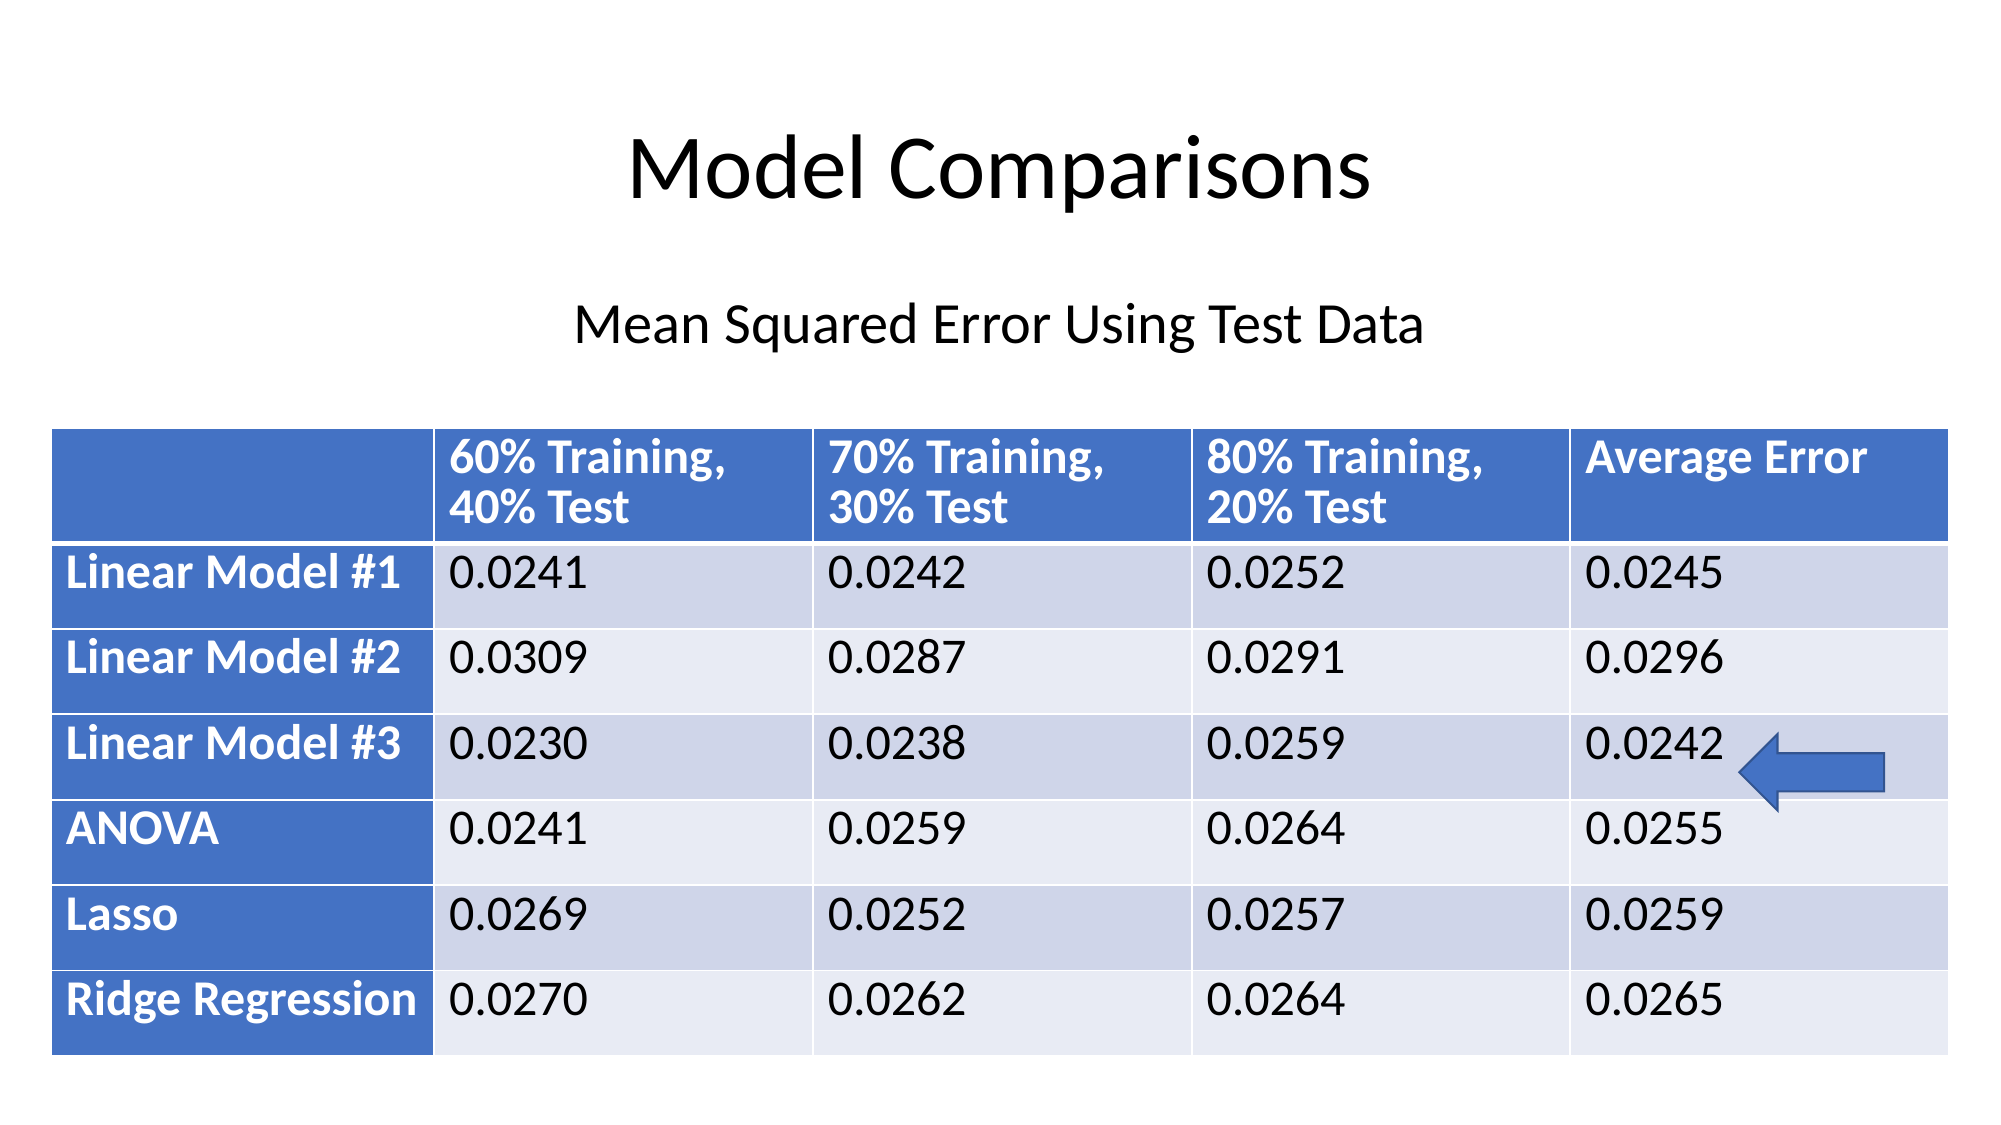

# Model Comparisons
Mean Squared Error Using Test Data
|  | 60% Training, 40% Test | 70% Training, 30% Test | 80% Training, 20% Test | Average Error |
| --- | --- | --- | --- | --- |
| Linear Model #1 | 0.0241 | 0.0242 | 0.0252 | 0.0245 |
| Linear Model #2 | 0.0309 | 0.0287 | 0.0291 | 0.0296 |
| Linear Model #3 | 0.0230 | 0.0238 | 0.0259 | 0.0242 |
| ANOVA | 0.0241 | 0.0259 | 0.0264 | 0.0255 |
| Lasso | 0.0269 | 0.0252 | 0.0257 | 0.0259 |
| Ridge Regression | 0.0270 | 0.0262 | 0.0264 | 0.0265 |